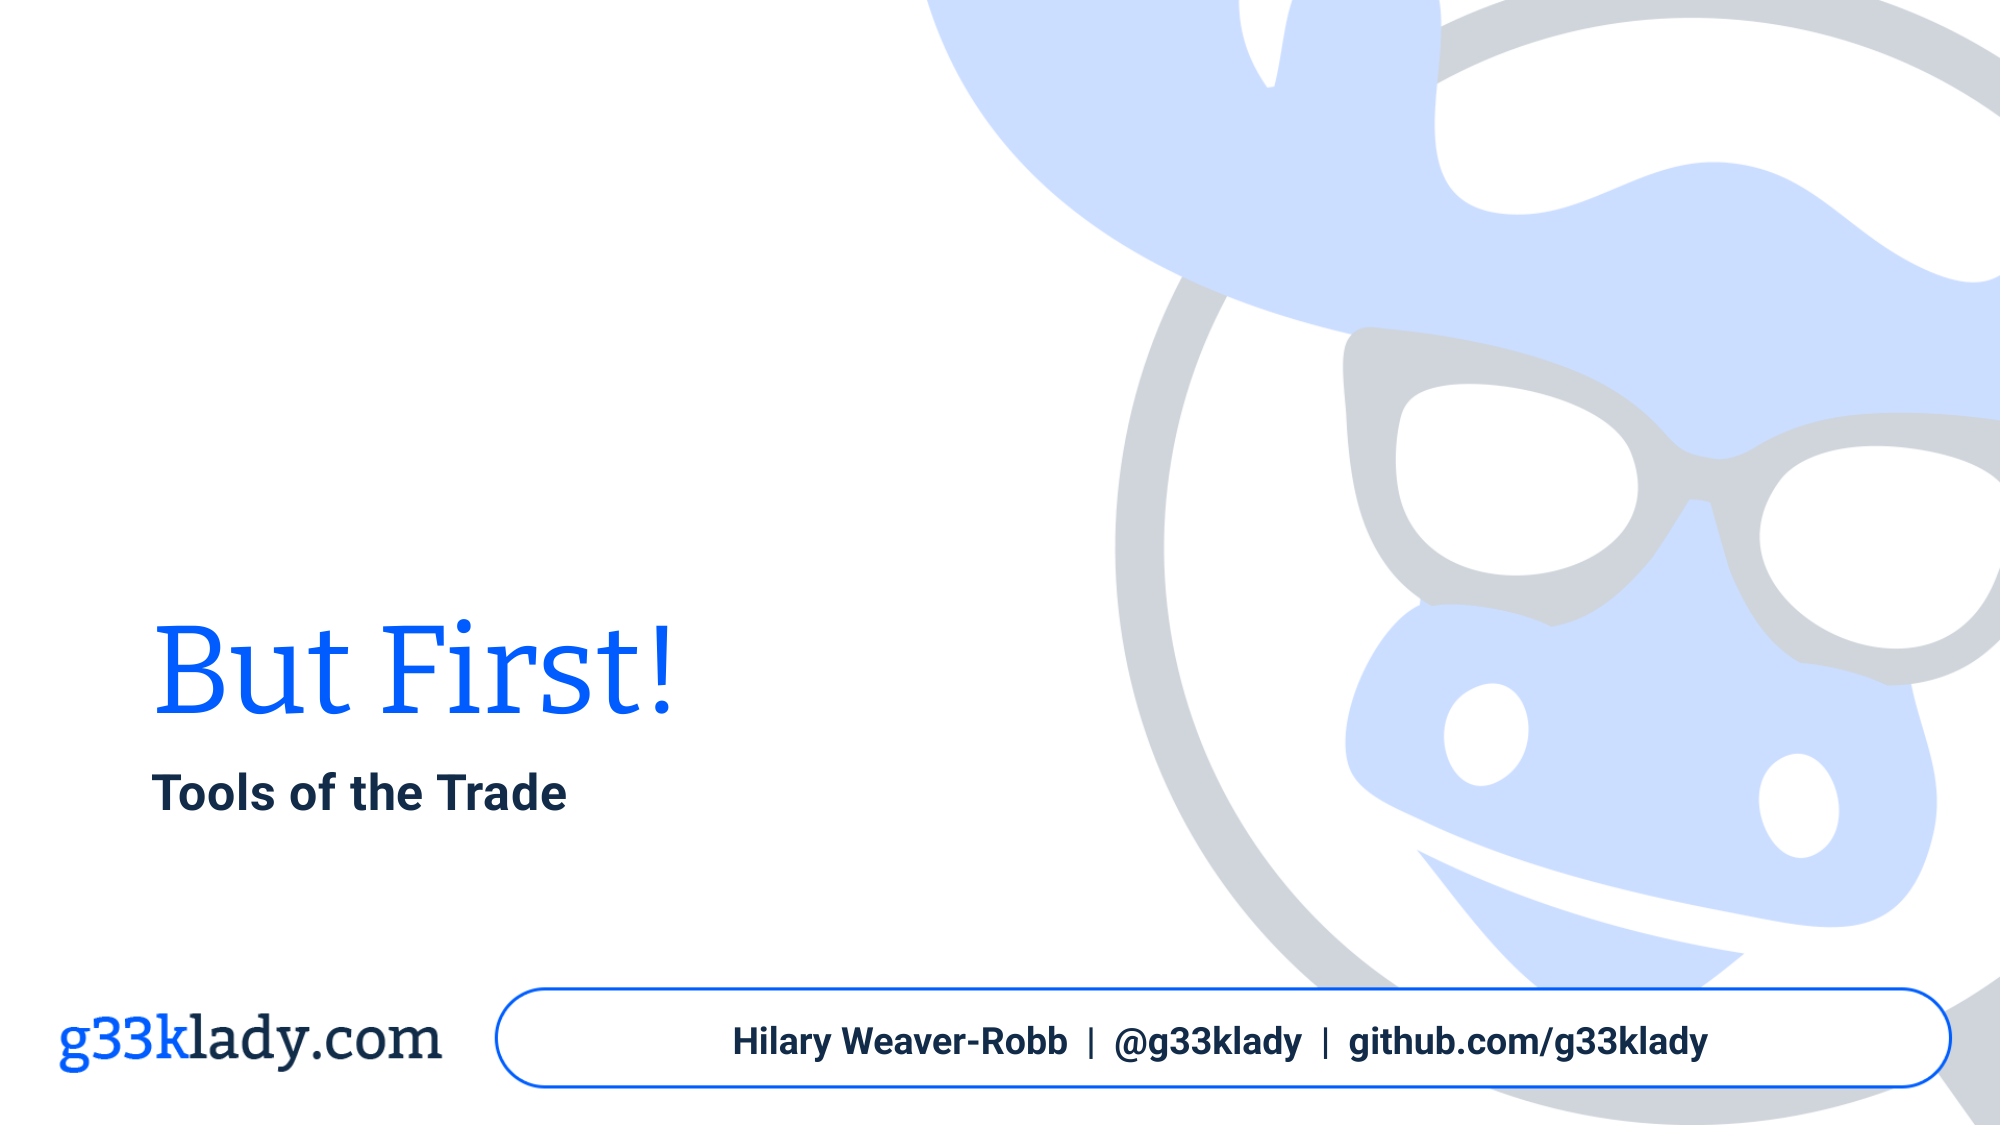

# But First!
Tools of the Trade
Hilary Weaver-Robb  |  @g33klady  |  github.com/g33klady